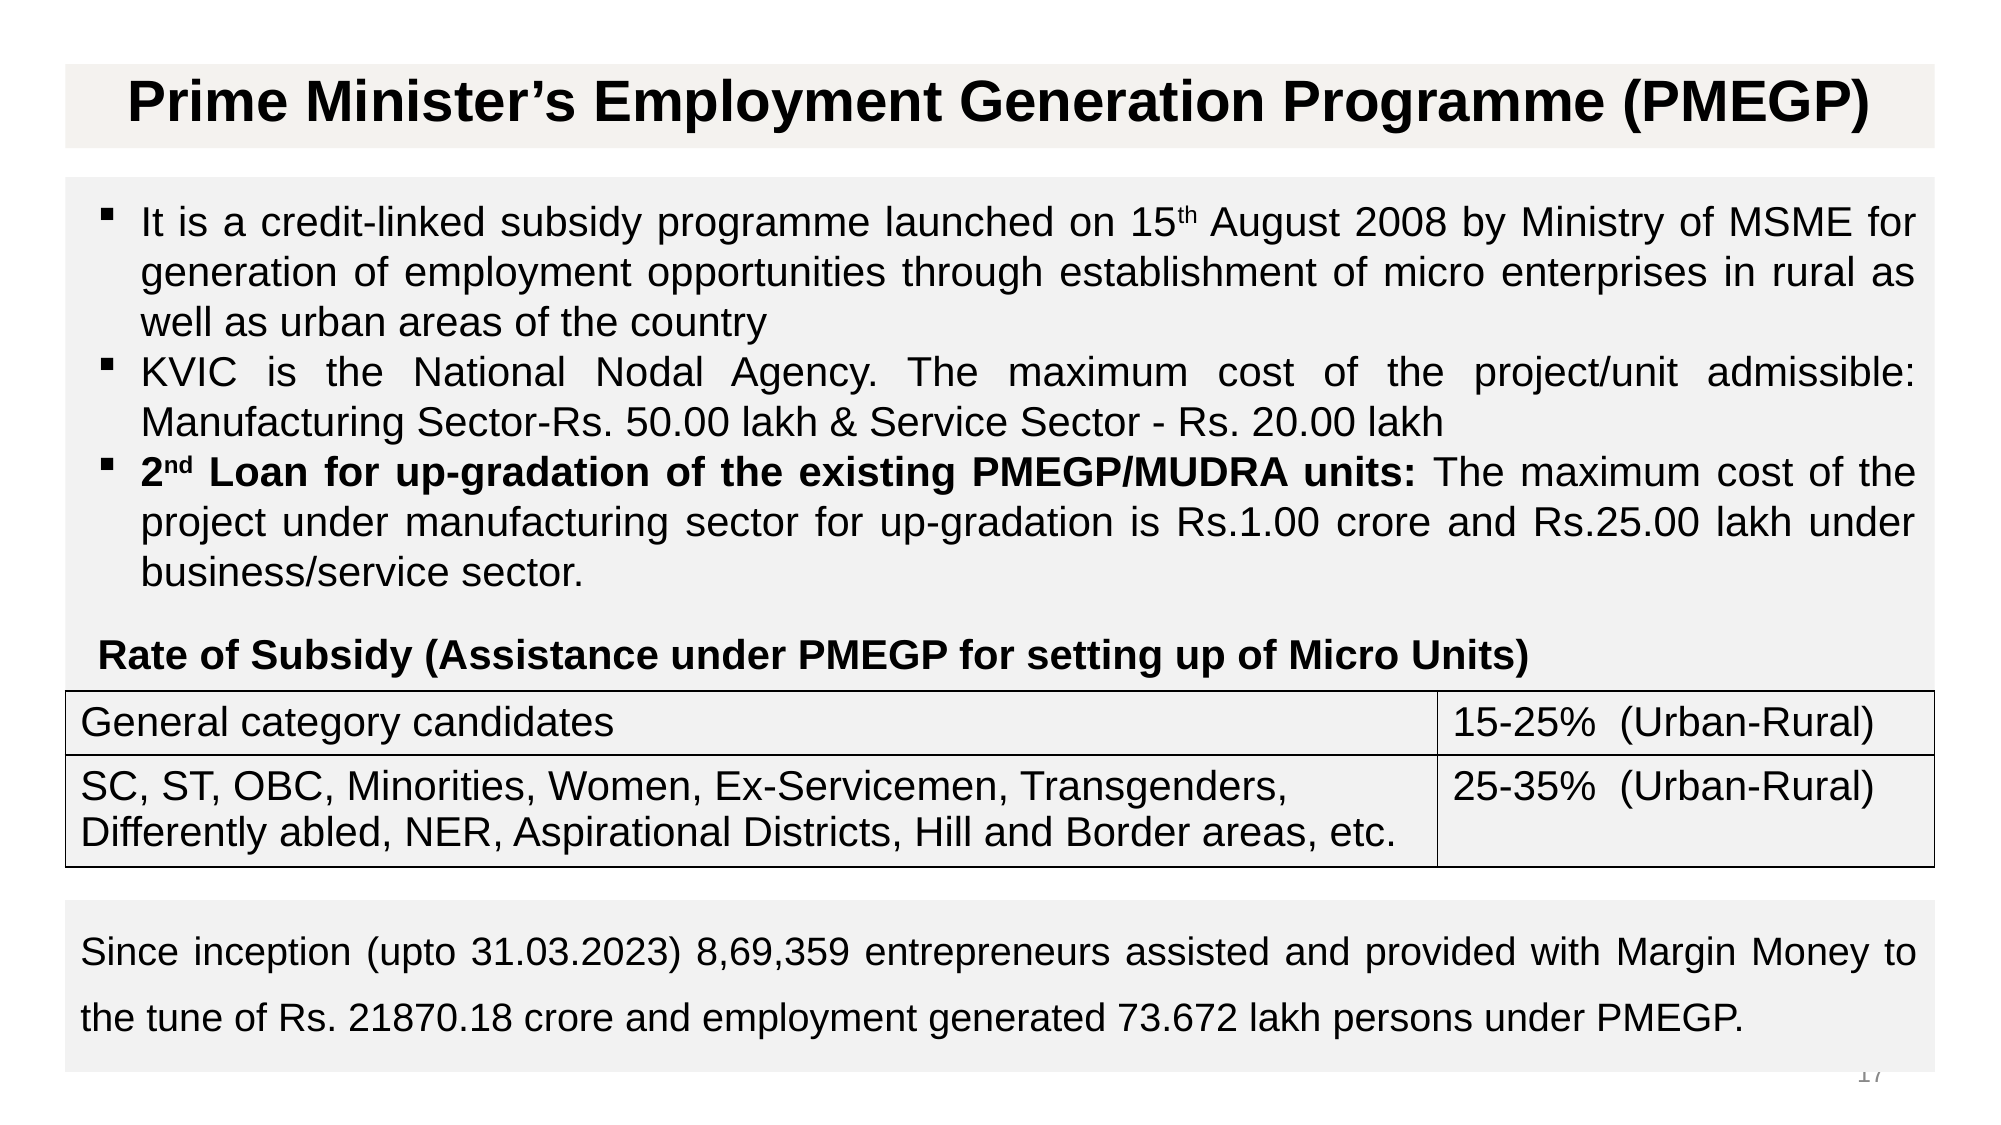

Prime Minister’s Employment Generation Programme (PMEGP)
It is a credit-linked subsidy programme launched on 15th August 2008 by Ministry of MSME for generation of employment opportunities through establishment of micro enterprises in rural as well as urban areas of the country
KVIC is the National Nodal Agency. The maximum cost of the project/unit admissible: Manufacturing Sector-Rs. 50.00 lakh & Service Sector - Rs. 20.00 lakh
2nd Loan for up-gradation of the existing PMEGP/MUDRA units: The maximum cost of the project under manufacturing sector for up-gradation is Rs.1.00 crore and Rs.25.00 lakh under business/service sector.

Rate of Subsidy (Assistance under PMEGP for setting up of Micro Units)

| General category candidates | 15-25% (Urban-Rural) |
| --- | --- |
| SC, ST, OBC, Minorities, Women, Ex-Servicemen, Transgenders, Differently abled, NER, Aspirational Districts, Hill and Border areas, etc. | 25-35% (Urban-Rural) |
| Since inception (upto 31.03.2023) 8,69,359 entrepreneurs assisted and provided with Margin Money to the tune of Rs. 21870.18 crore and employment generated 73.672 lakh persons under PMEGP. |
| --- |
17